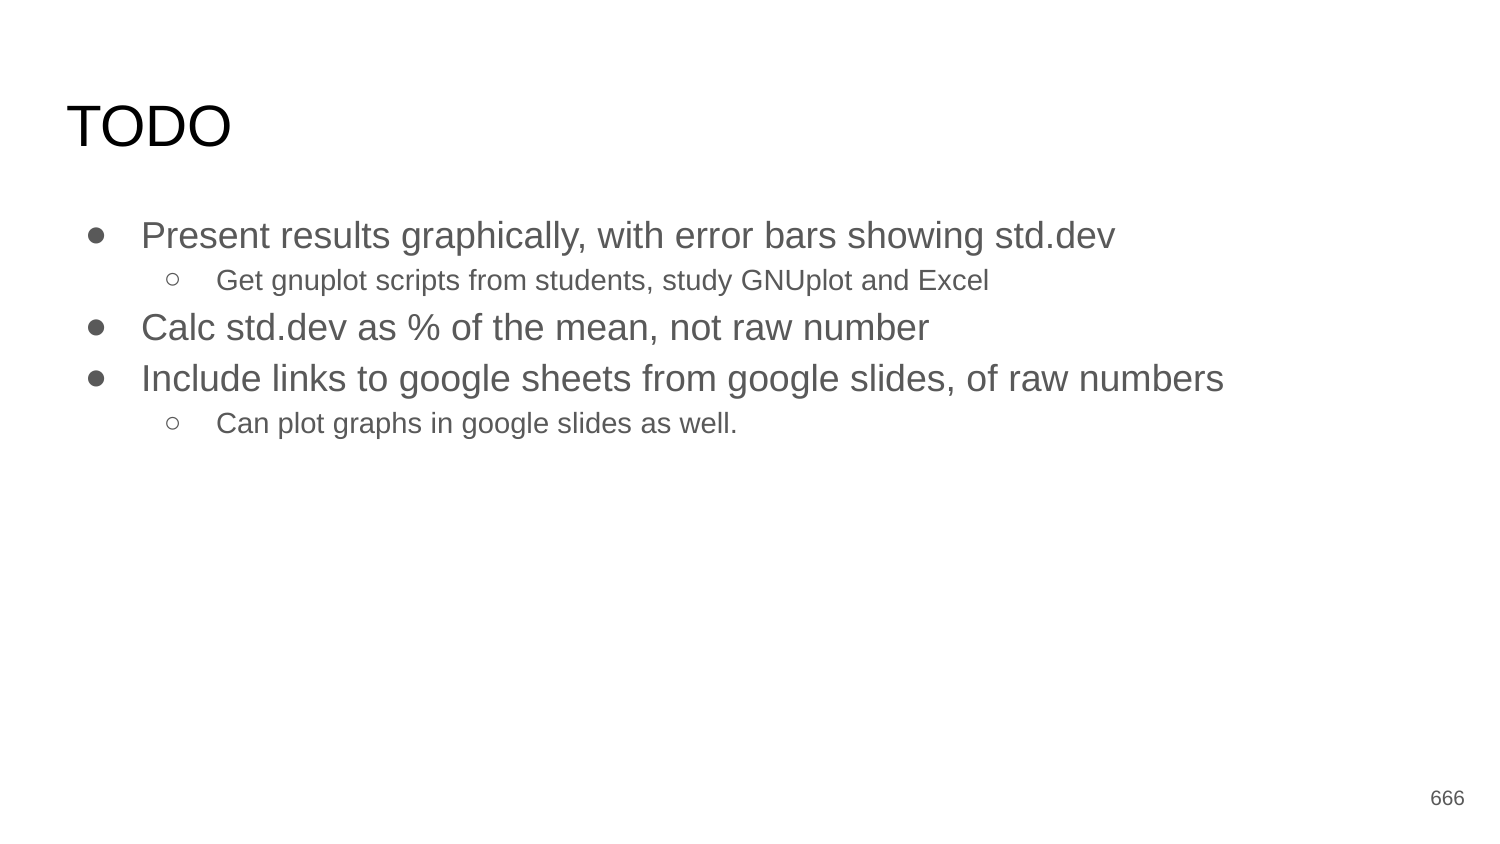

# TODO
Present results graphically, with error bars showing std.dev
Get gnuplot scripts from students, study GNUplot and Excel
Calc std.dev as % of the mean, not raw number
Include links to google sheets from google slides, of raw numbers
Can plot graphs in google slides as well.

666